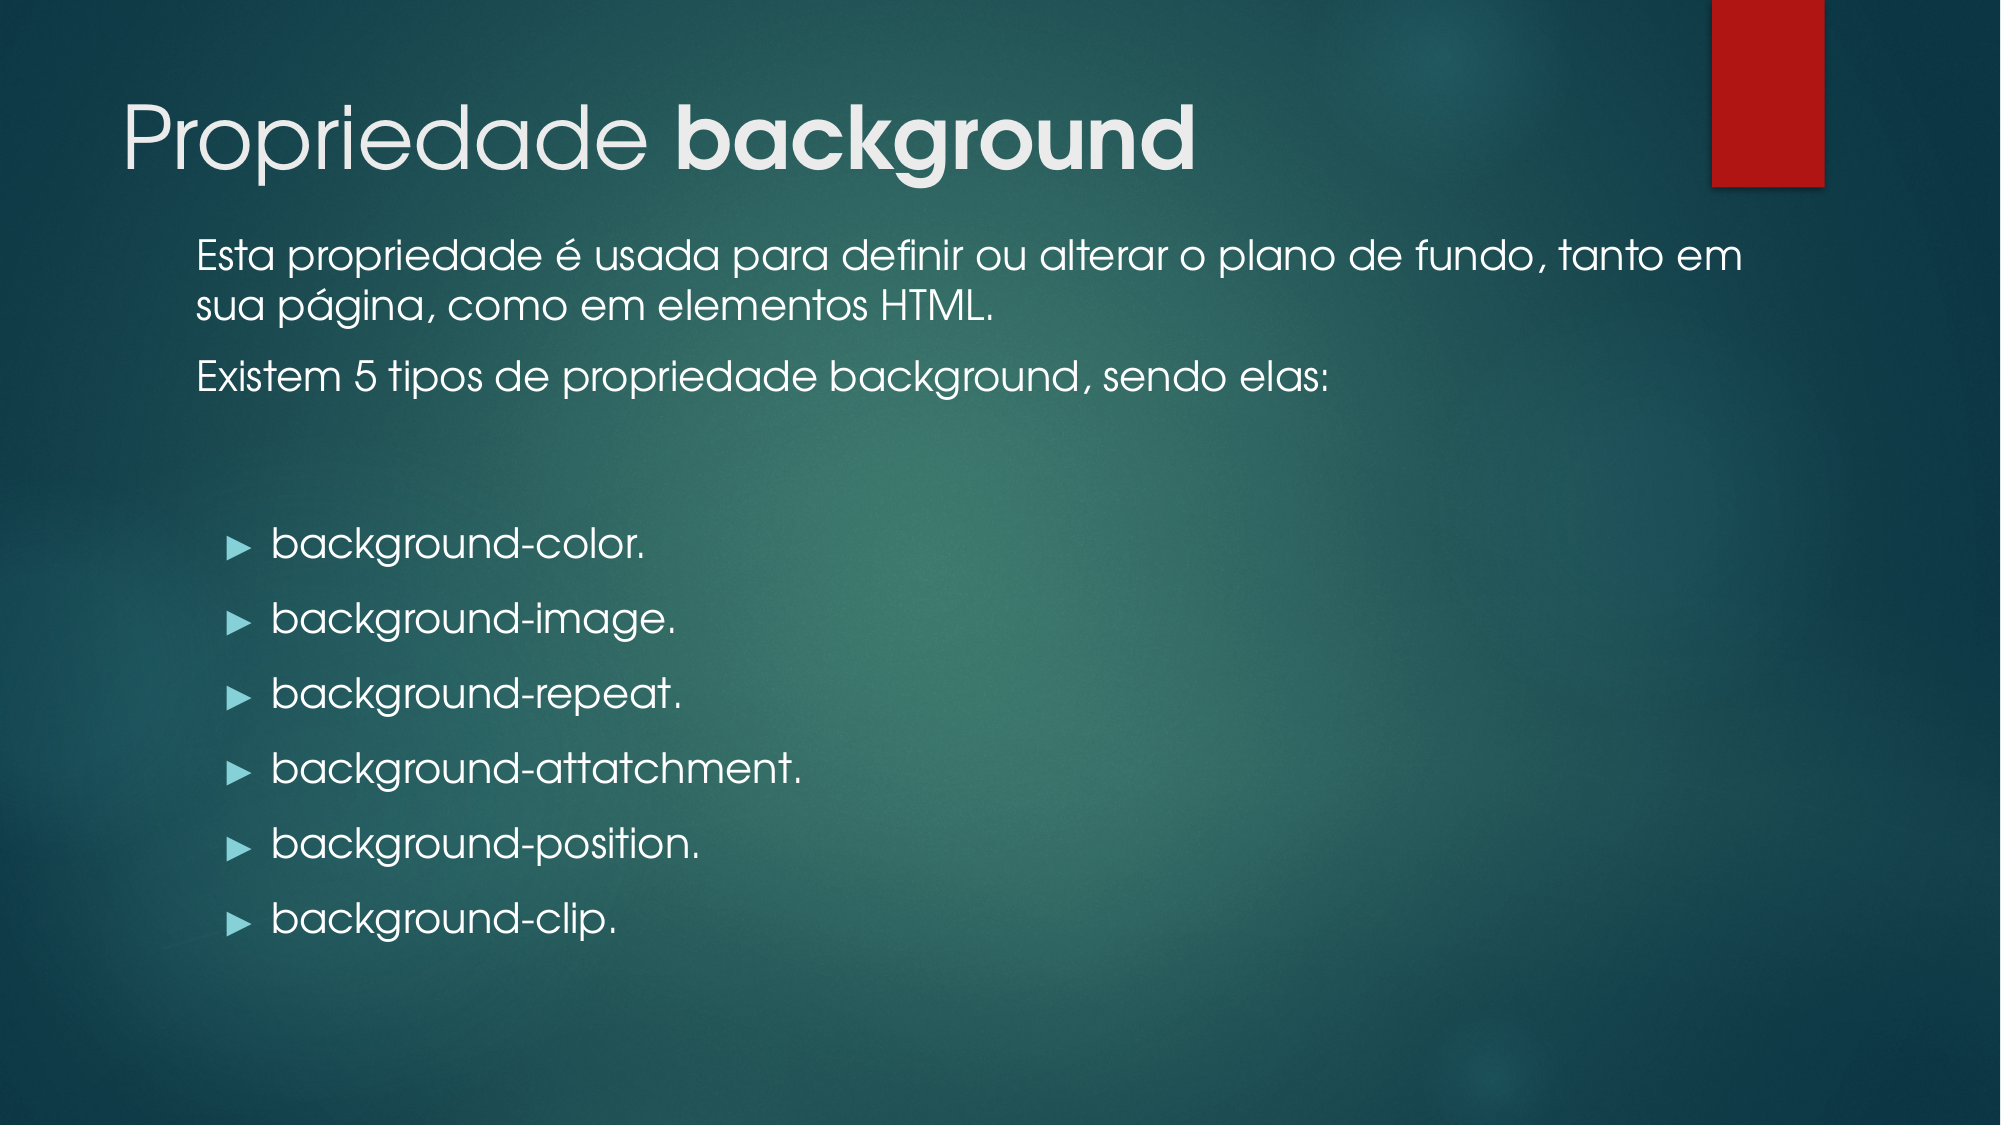

# Propriedade background
Esta propriedade é usada para definir ou alterar o plano de fundo, tanto em sua página, como em elementos HTML.
Existem 5 tipos de propriedade background, sendo elas:

background-color.
background-image.
background-repeat.
background-attatchment.
background-position.
background-clip.